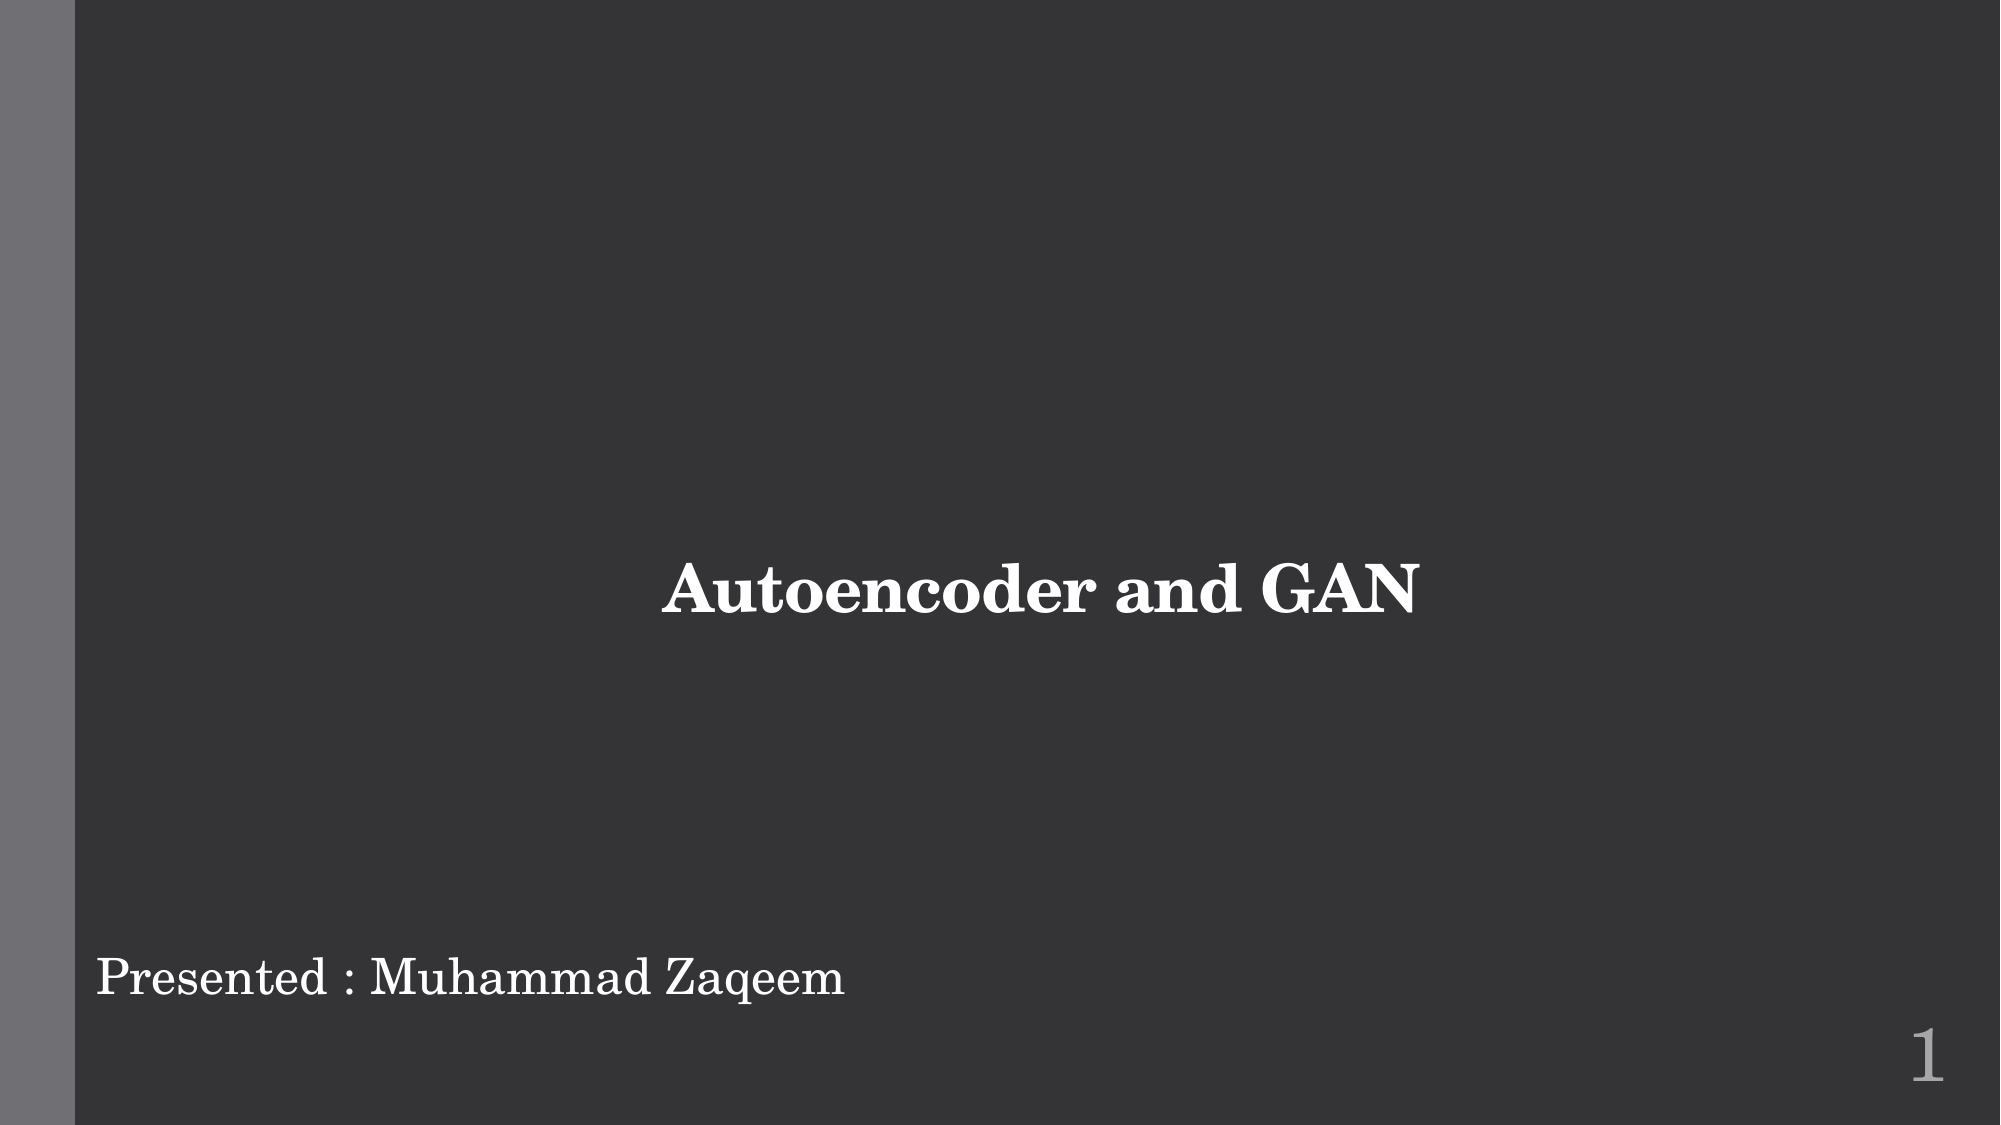

Autoencoder and GAN

Presented : Muhammad Zaqeem
1